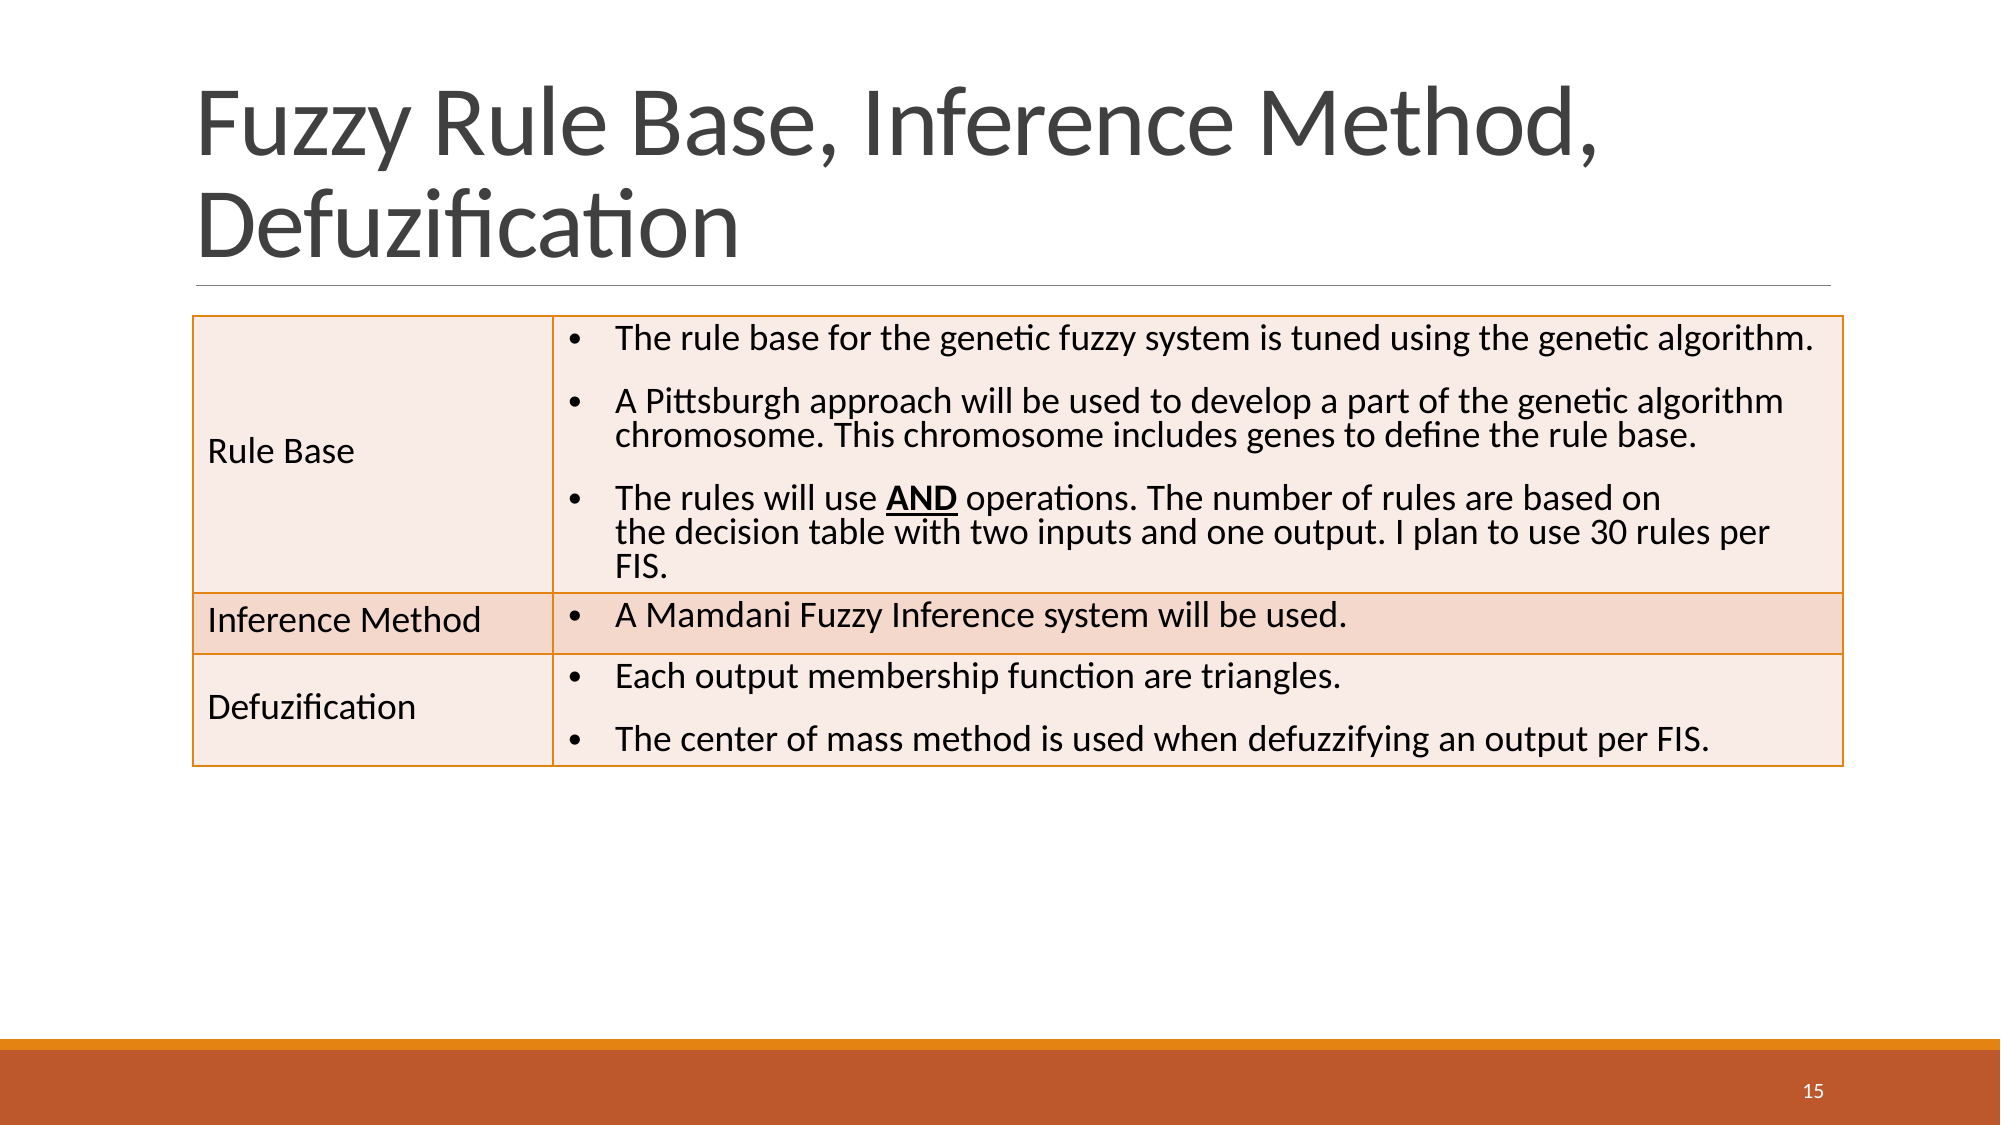

# Fuzzy Rule Base, Inference Method, Defuzification
| Rule Base | The rule base for the genetic fuzzy system is tuned using the genetic algorithm. A Pittsburgh approach will be used to develop a part of the genetic algorithm chromosome. This chromosome includes genes to define the rule base.  The rules will use AND operations. The number of rules are based on the decision table with two inputs and one output. I plan to use 30 rules per FIS. |
| --- | --- |
| Inference Method | A Mamdani Fuzzy Inference system will be used. |
| Defuzification | Each output membership function are triangles. The center of mass method is used when defuzzifying an output per FIS. |
15